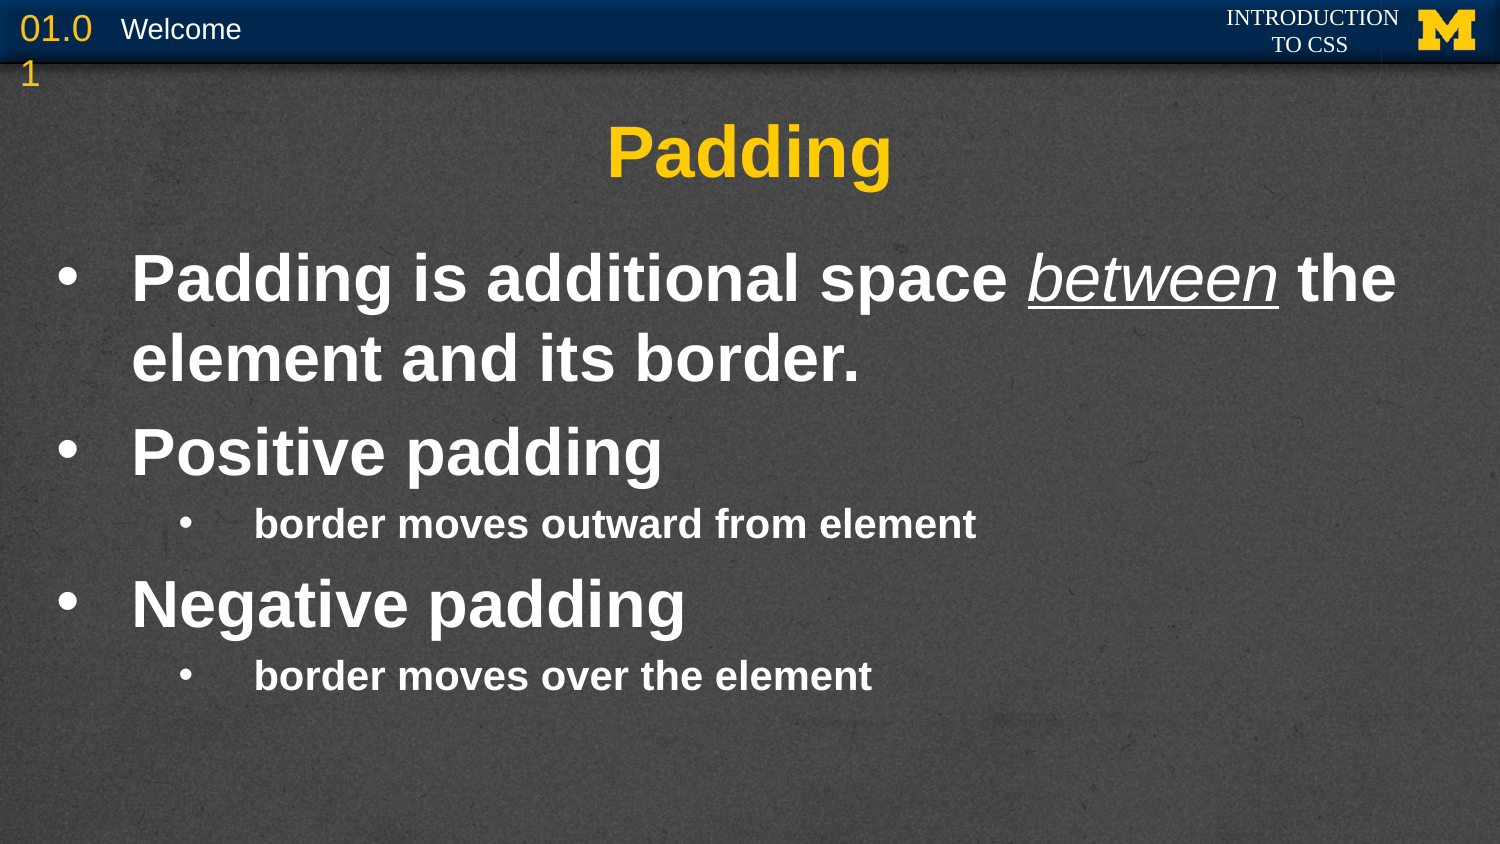

# Padding
Padding is additional space between the element and its border.
Positive padding
border moves outward from element
Negative padding
border moves over the element